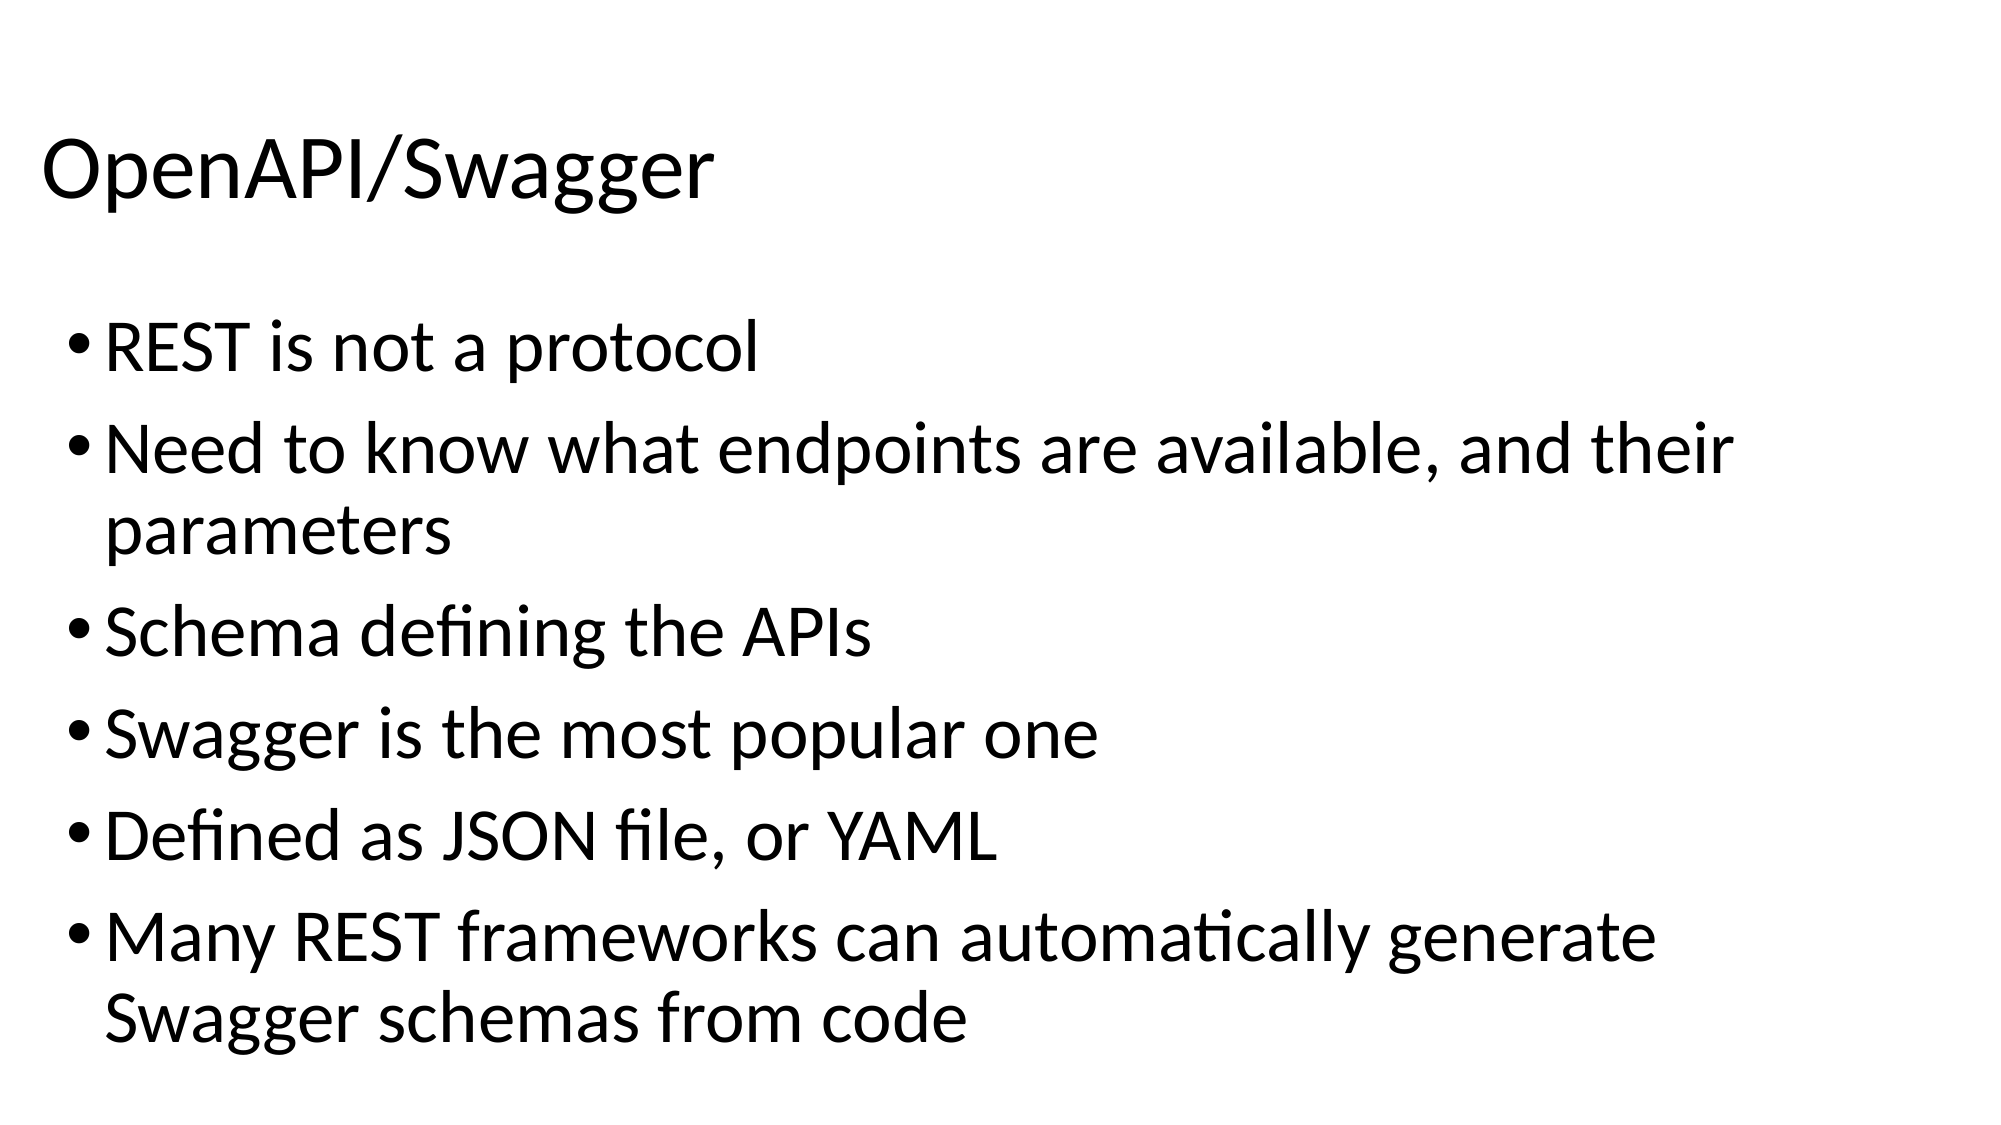

# OpenAPI/Swagger
REST is not a protocol
Need to know what endpoints are available, and their parameters
Schema defining the APIs
Swagger is the most popular one
Defined as JSON file, or YAML
Many REST frameworks can automatically generate Swagger schemas from code